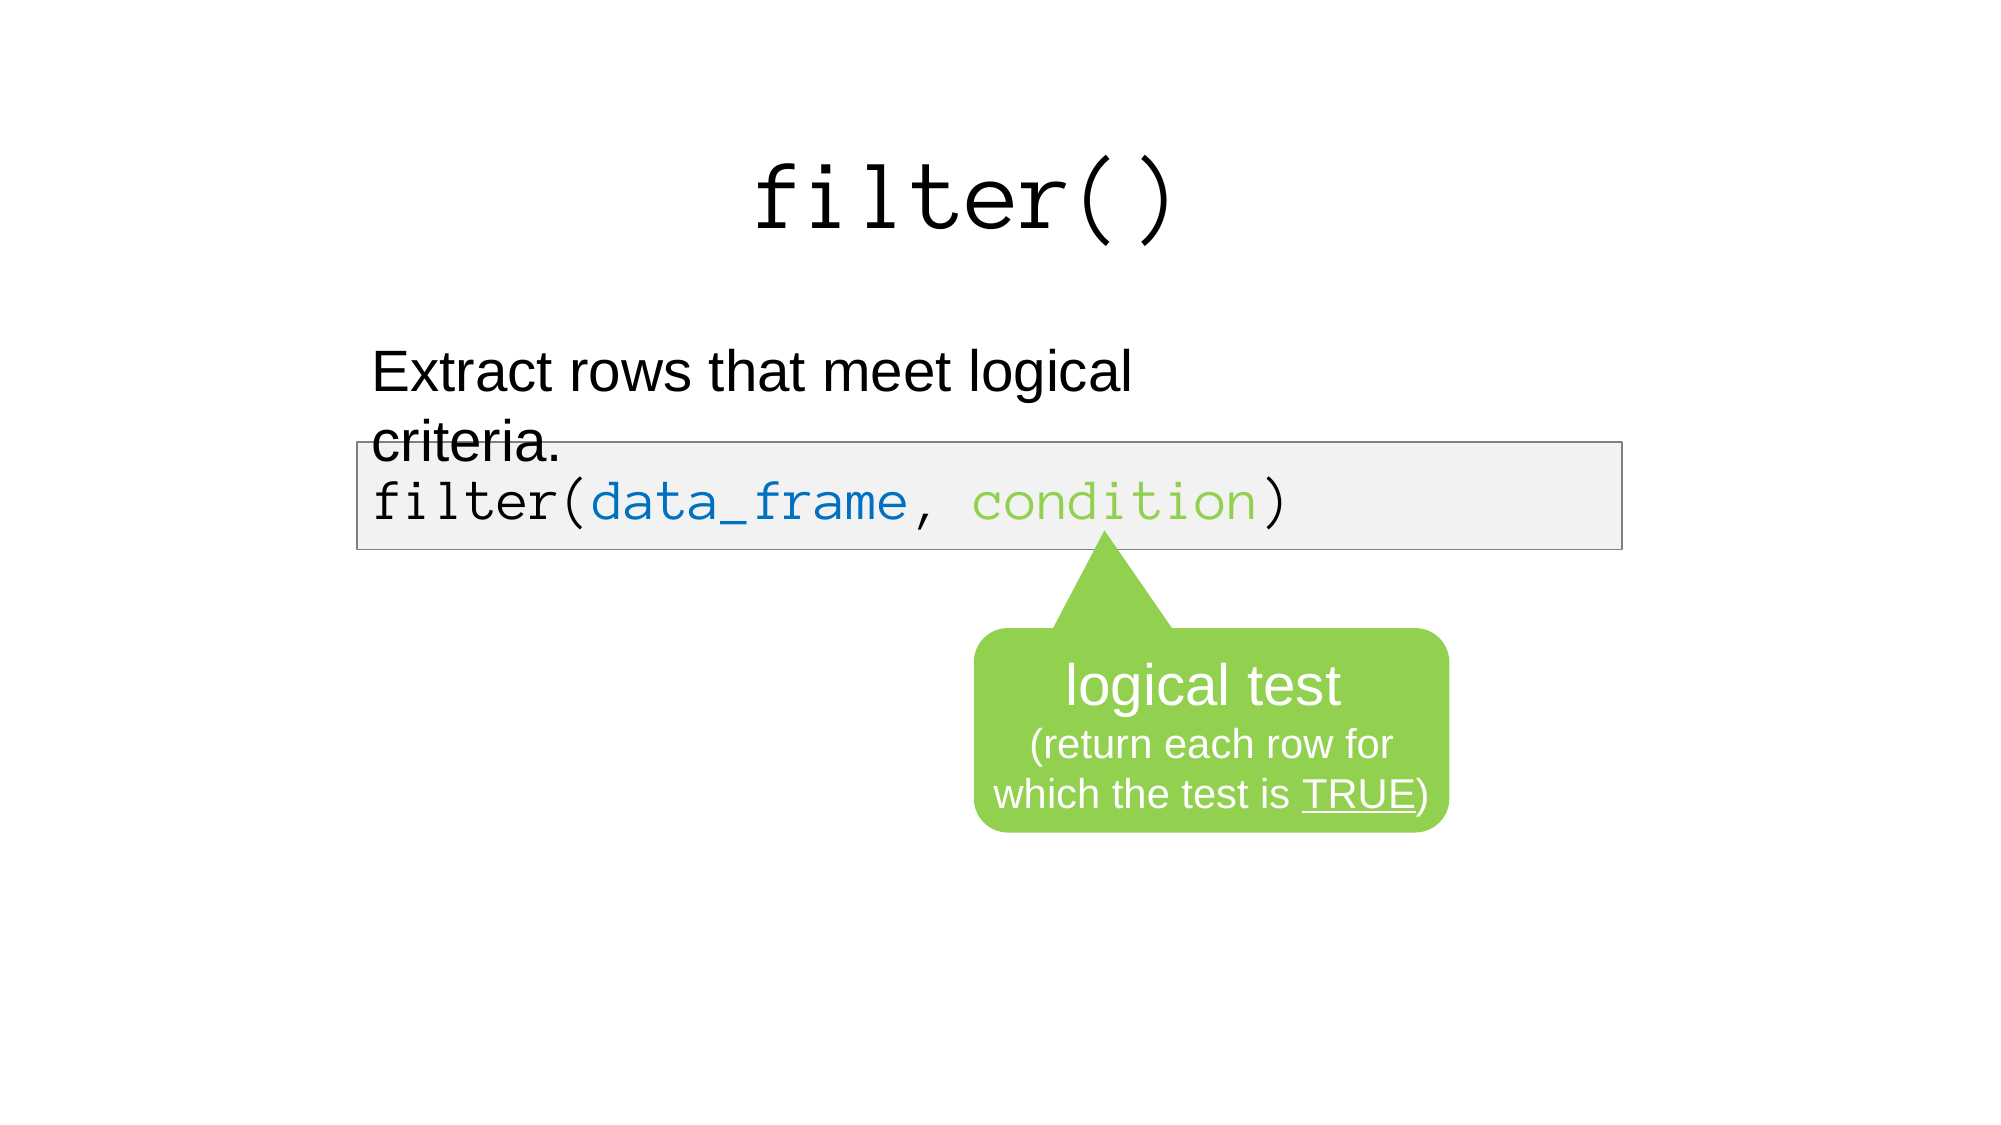

filter()
Extract rows that meet logical criteria.

filter(data_frame, condition)

logical test
(return each row for which the test is TRUE)